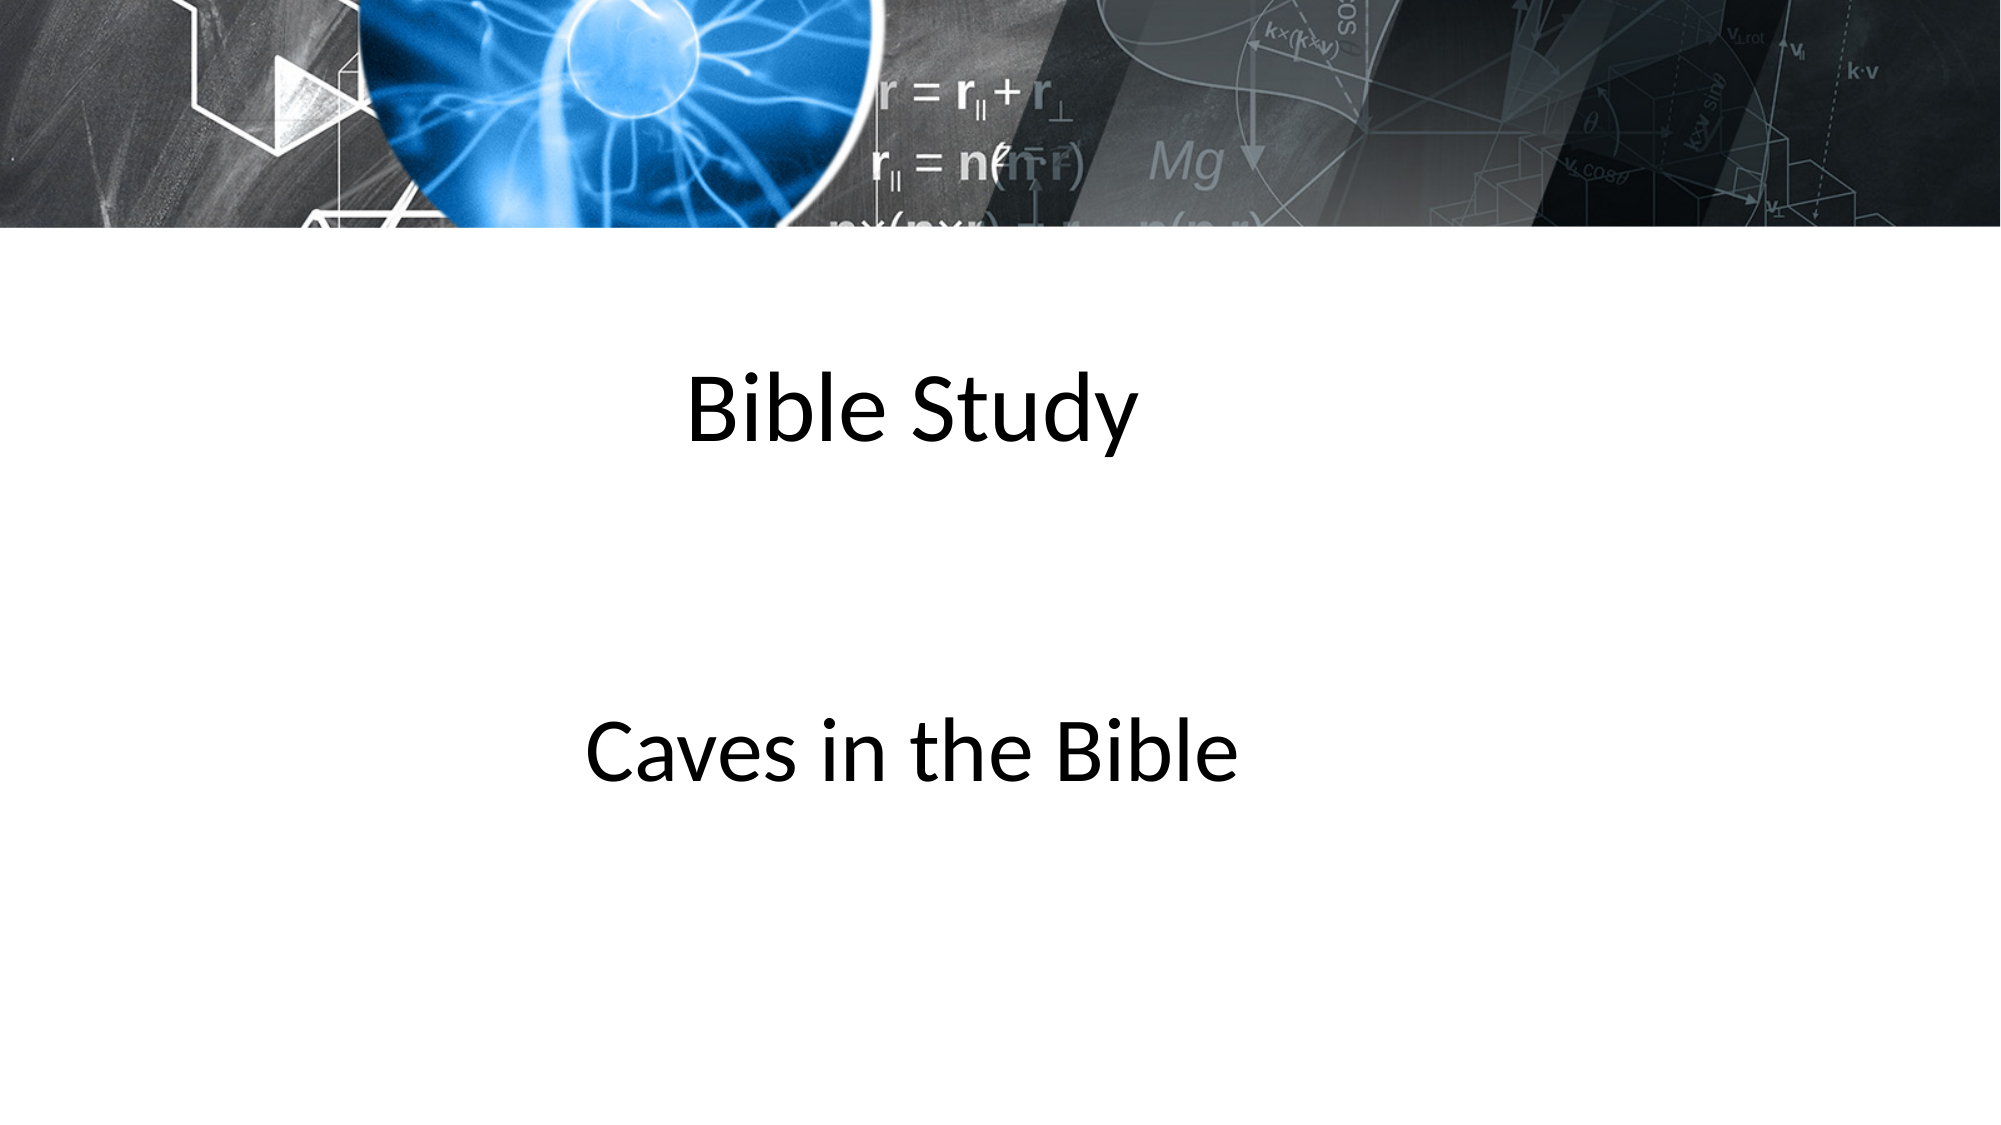

# Bible Study
Caves in the Bible